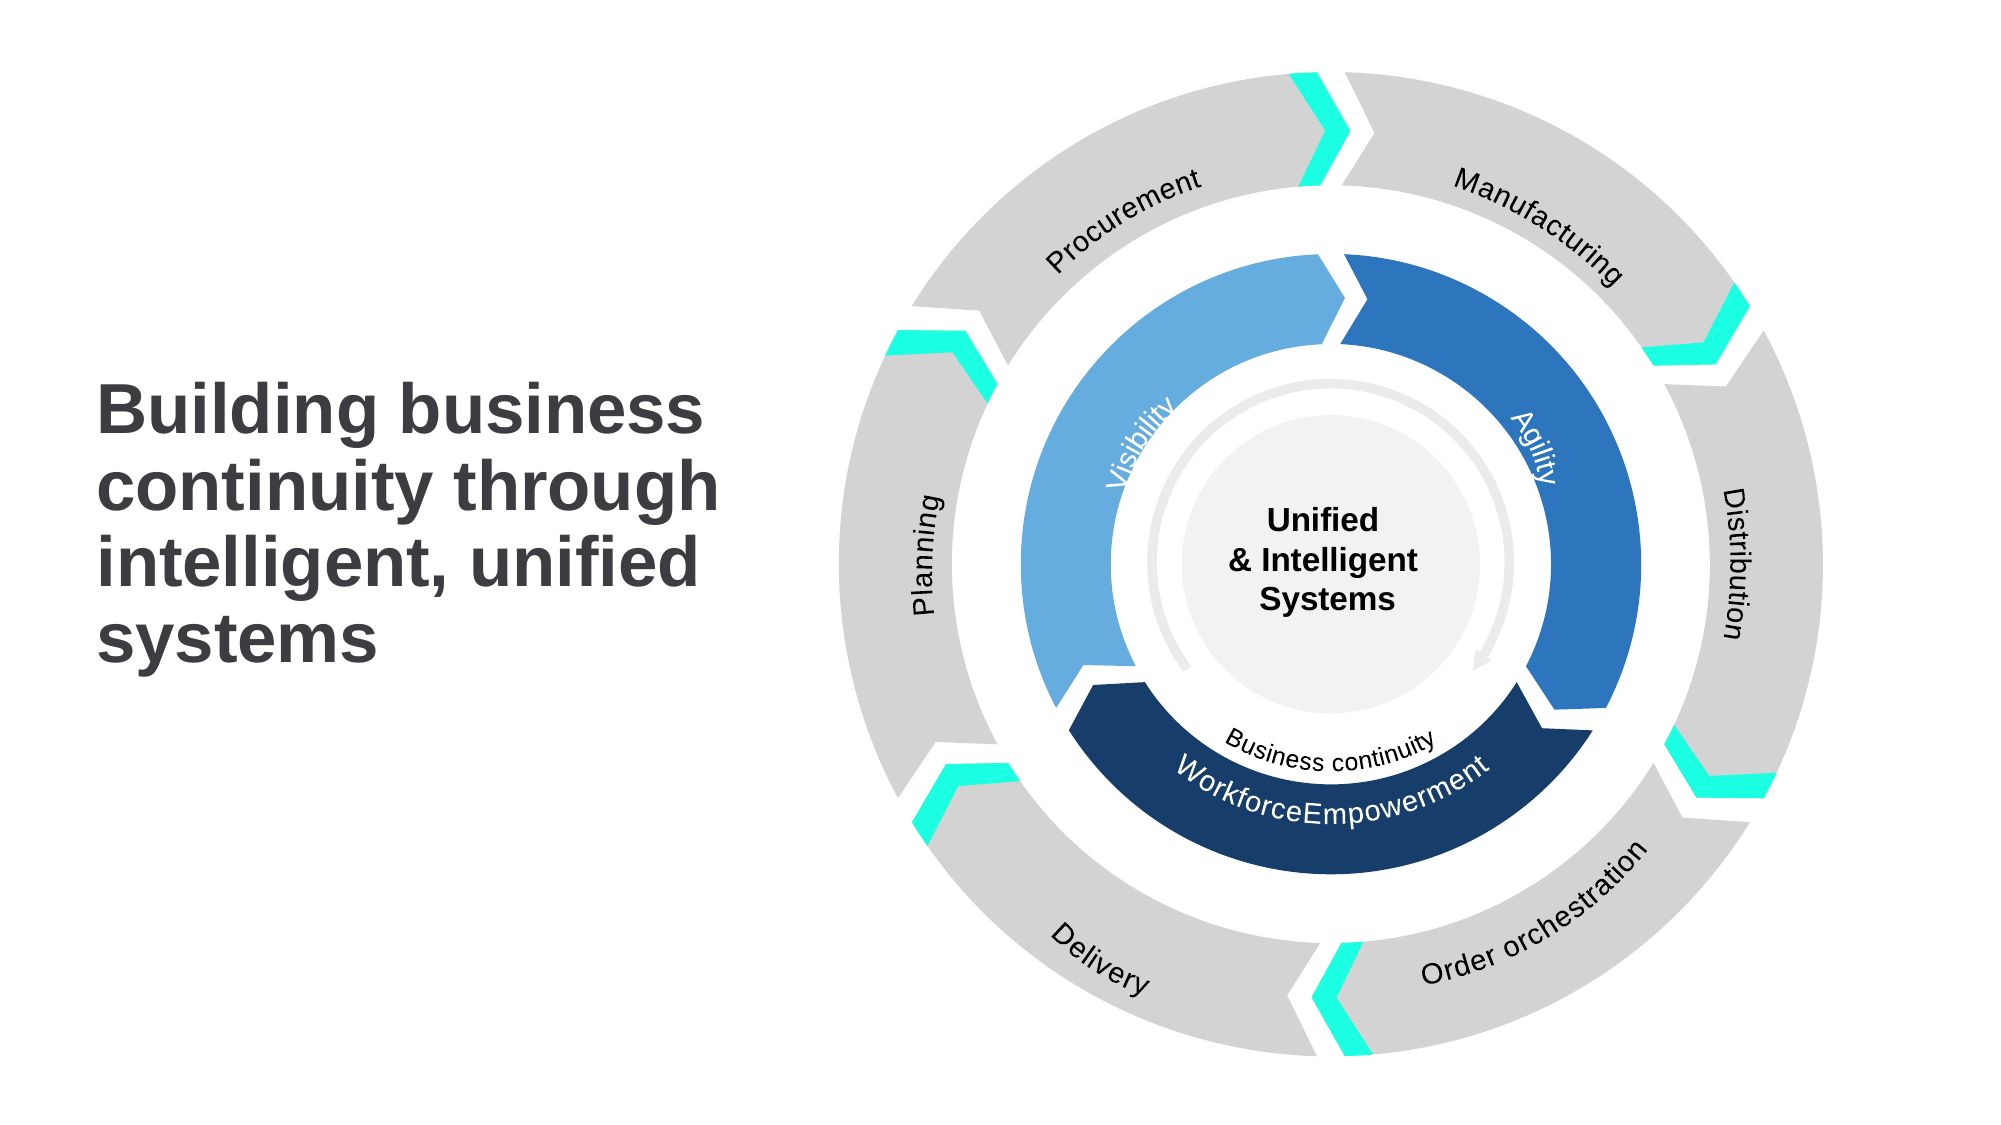

Manufacturing

Procurement
Distribution

Delivery

Order
orchestration

Planning

Agility

Visibility
Workforce
Empowerment

# Building business continuity through intelligent, unified systems
Business continuity

Unified
& Intelligent
Systems